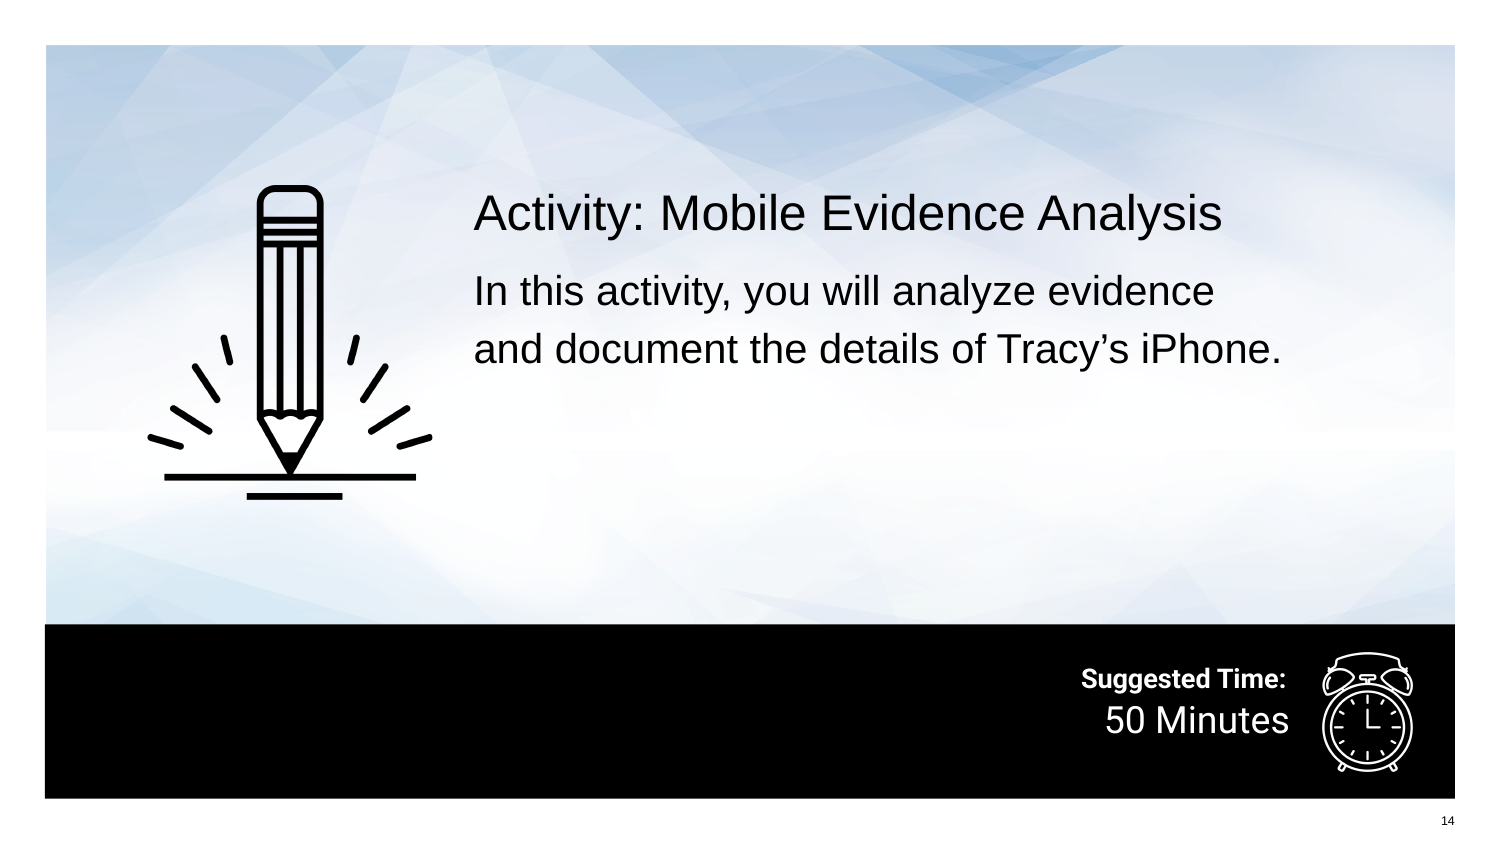

Activity: Mobile Evidence Analysis
In this activity, you will analyze evidence
and document the details of Tracy’s iPhone.

# 50 Minutes
14